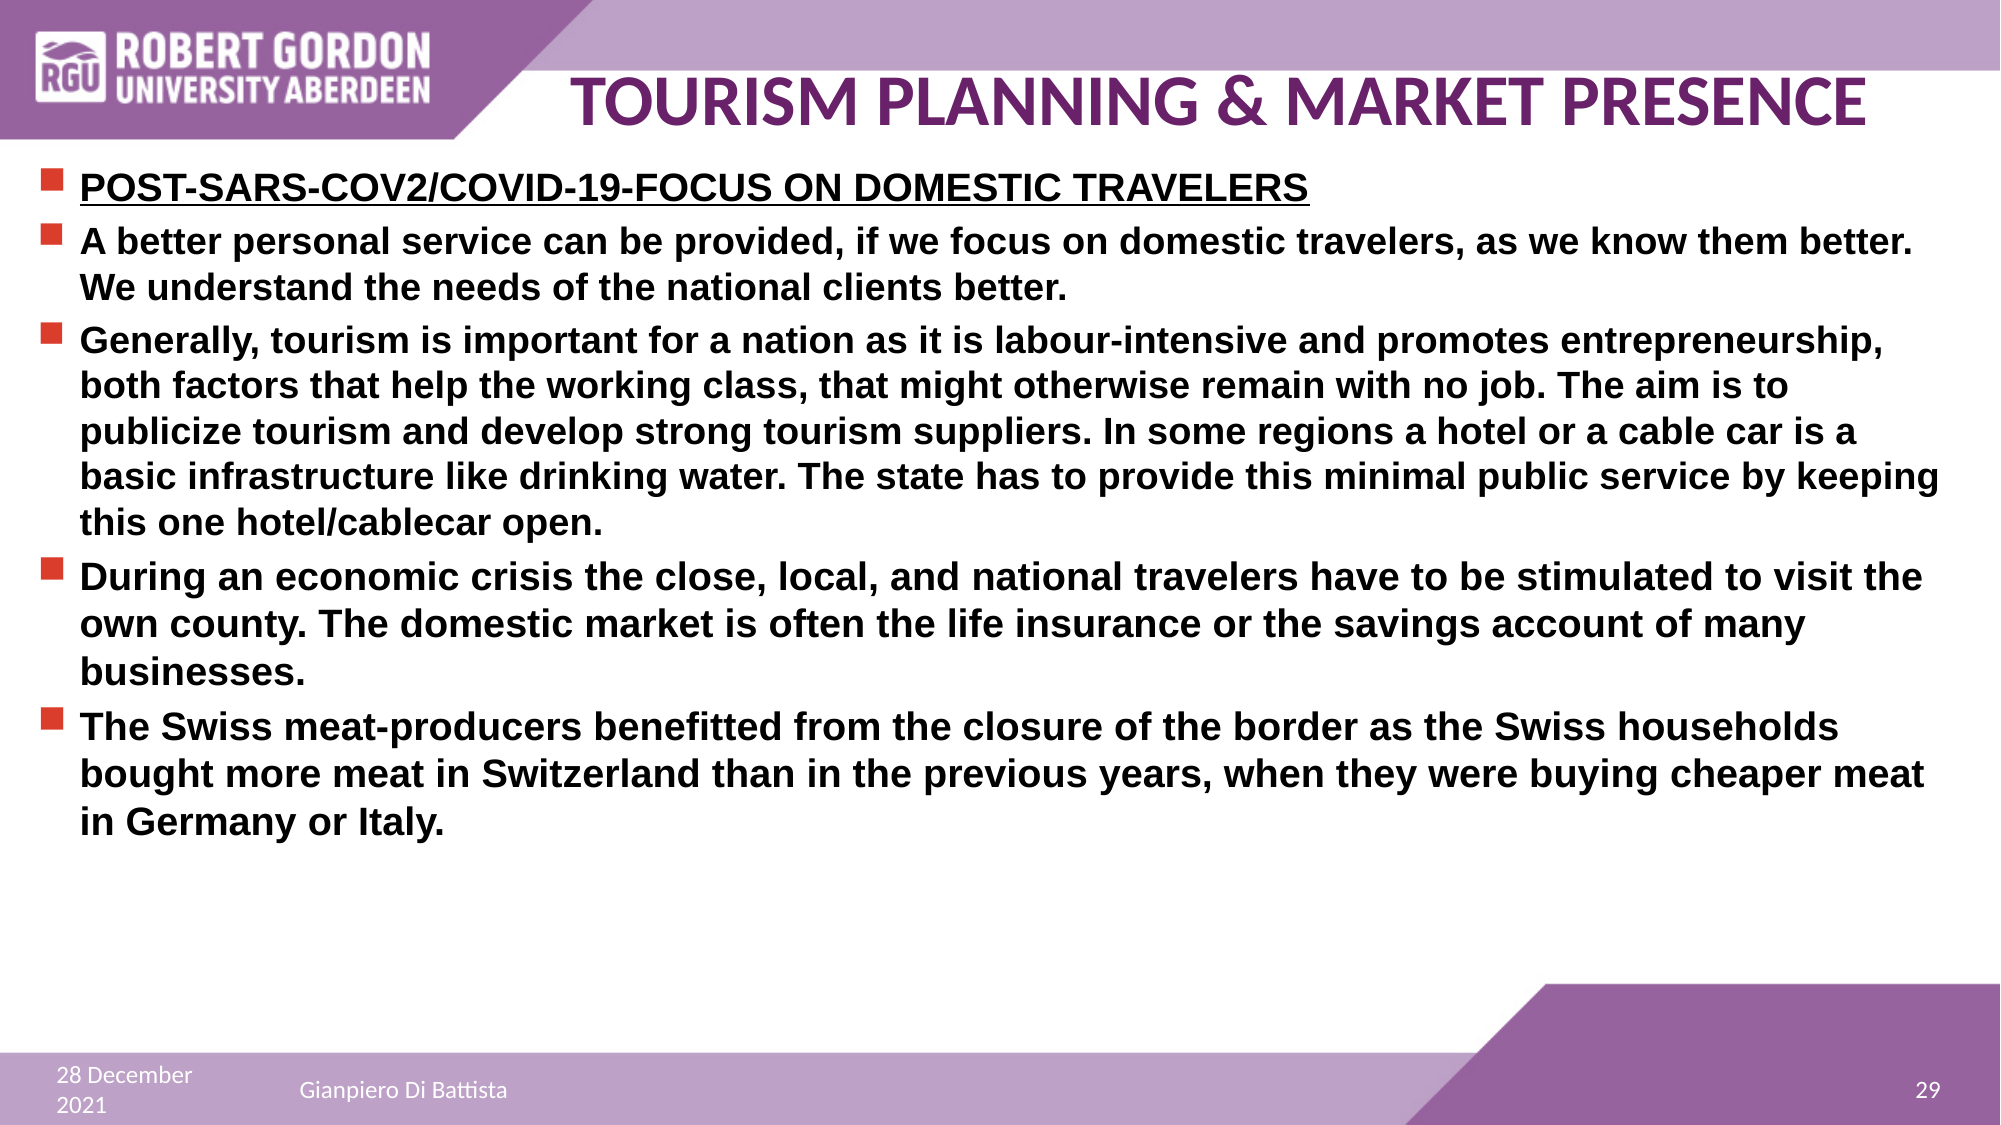

# TOURISM PLANNING & MARKET PRESENCE
POST-SARS-COV2/COVID-19-FOCUS ON DOMESTIC TRAVELERS
A better personal service can be provided, if we focus on domestic travelers, as we know them better. We understand the needs of the national clients better.
Generally, tourism is important for a nation as it is labour-intensive and promotes entrepreneurship, both factors that help the working class, that might otherwise remain with no job. The aim is to publicize tourism and develop strong tourism suppliers. In some regions a hotel or a cable car is a basic infrastructure like drinking water. The state has to provide this minimal public service by keeping this one hotel/cablecar open.
During an economic crisis the close, local, and national travelers have to be stimulated to visit the own county. The domestic market is often the life insurance or the savings account of many businesses.
The Swiss meat-producers benefitted from the closure of the border as the Swiss households bought more meat in Switzerland than in the previous years, when they were buying cheaper meat in Germany or Italy.

29
28 December 2021
Gianpiero Di Battista